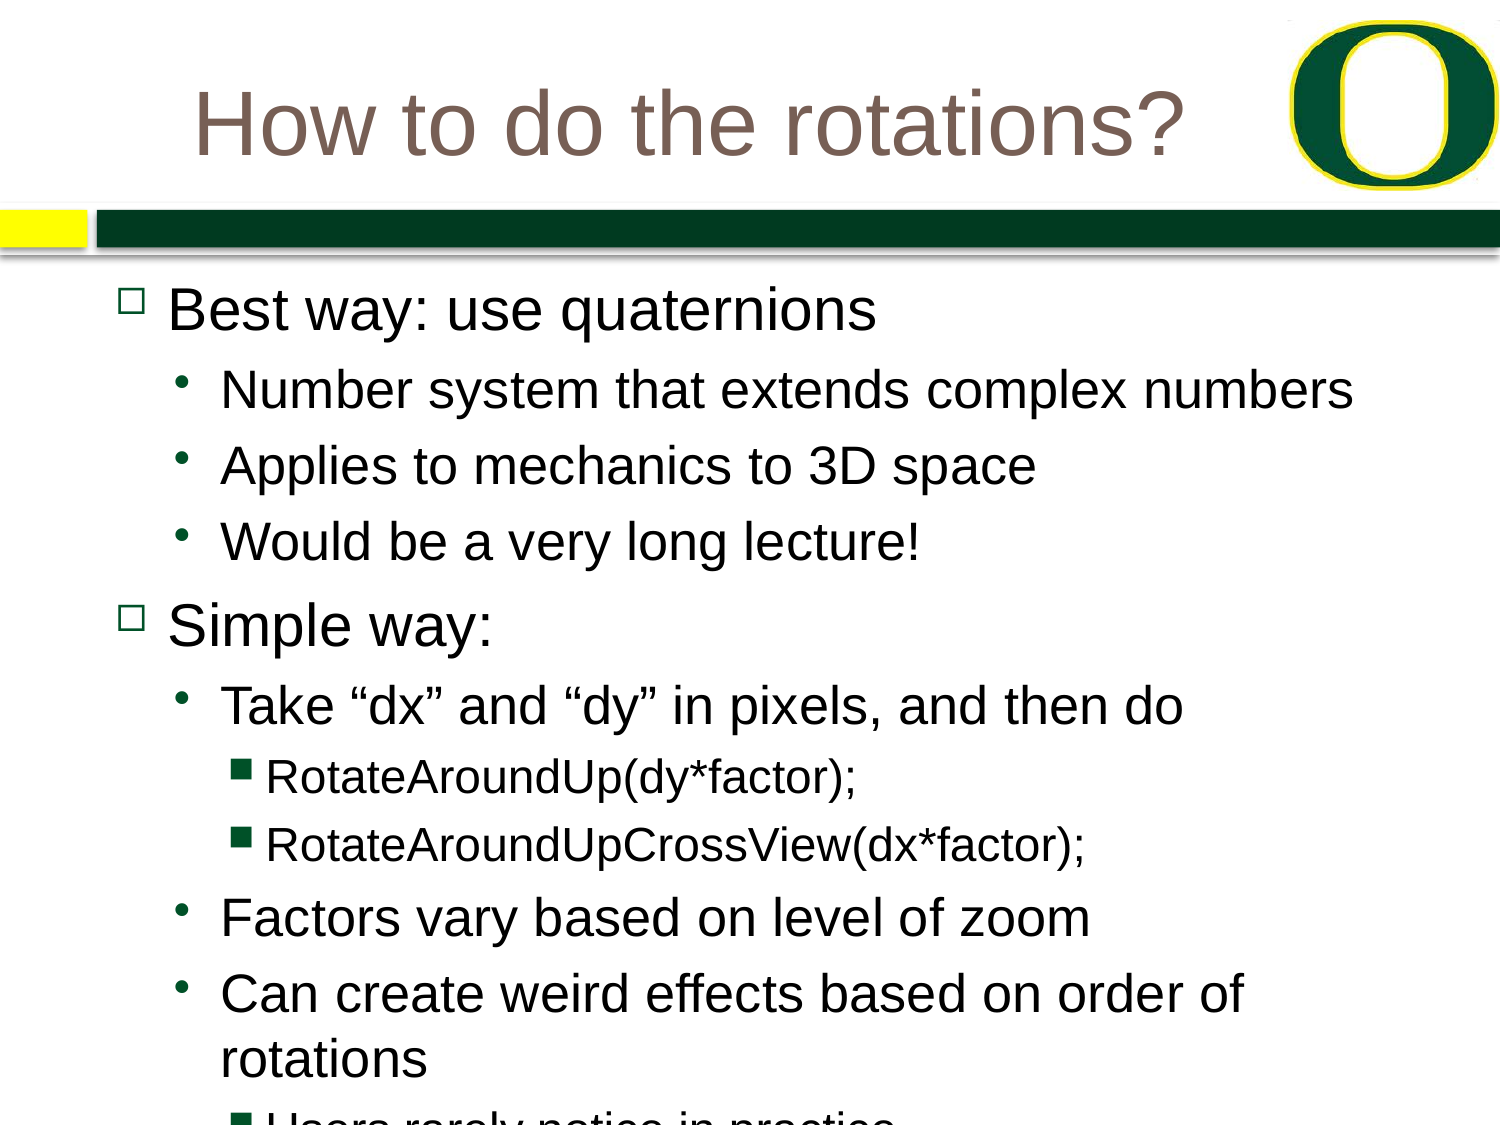

# How to do the rotations?
Best way: use quaternions
Number system that extends complex numbers
Applies to mechanics to 3D space
Would be a very long lecture!
Simple way:
Take “dx” and “dy” in pixels, and then do
RotateAroundUp(dy*factor);
RotateAroundUpCrossView(dx*factor);
Factors vary based on level of zoom
Can create weird effects based on order of rotations
Users rarely notice in practice